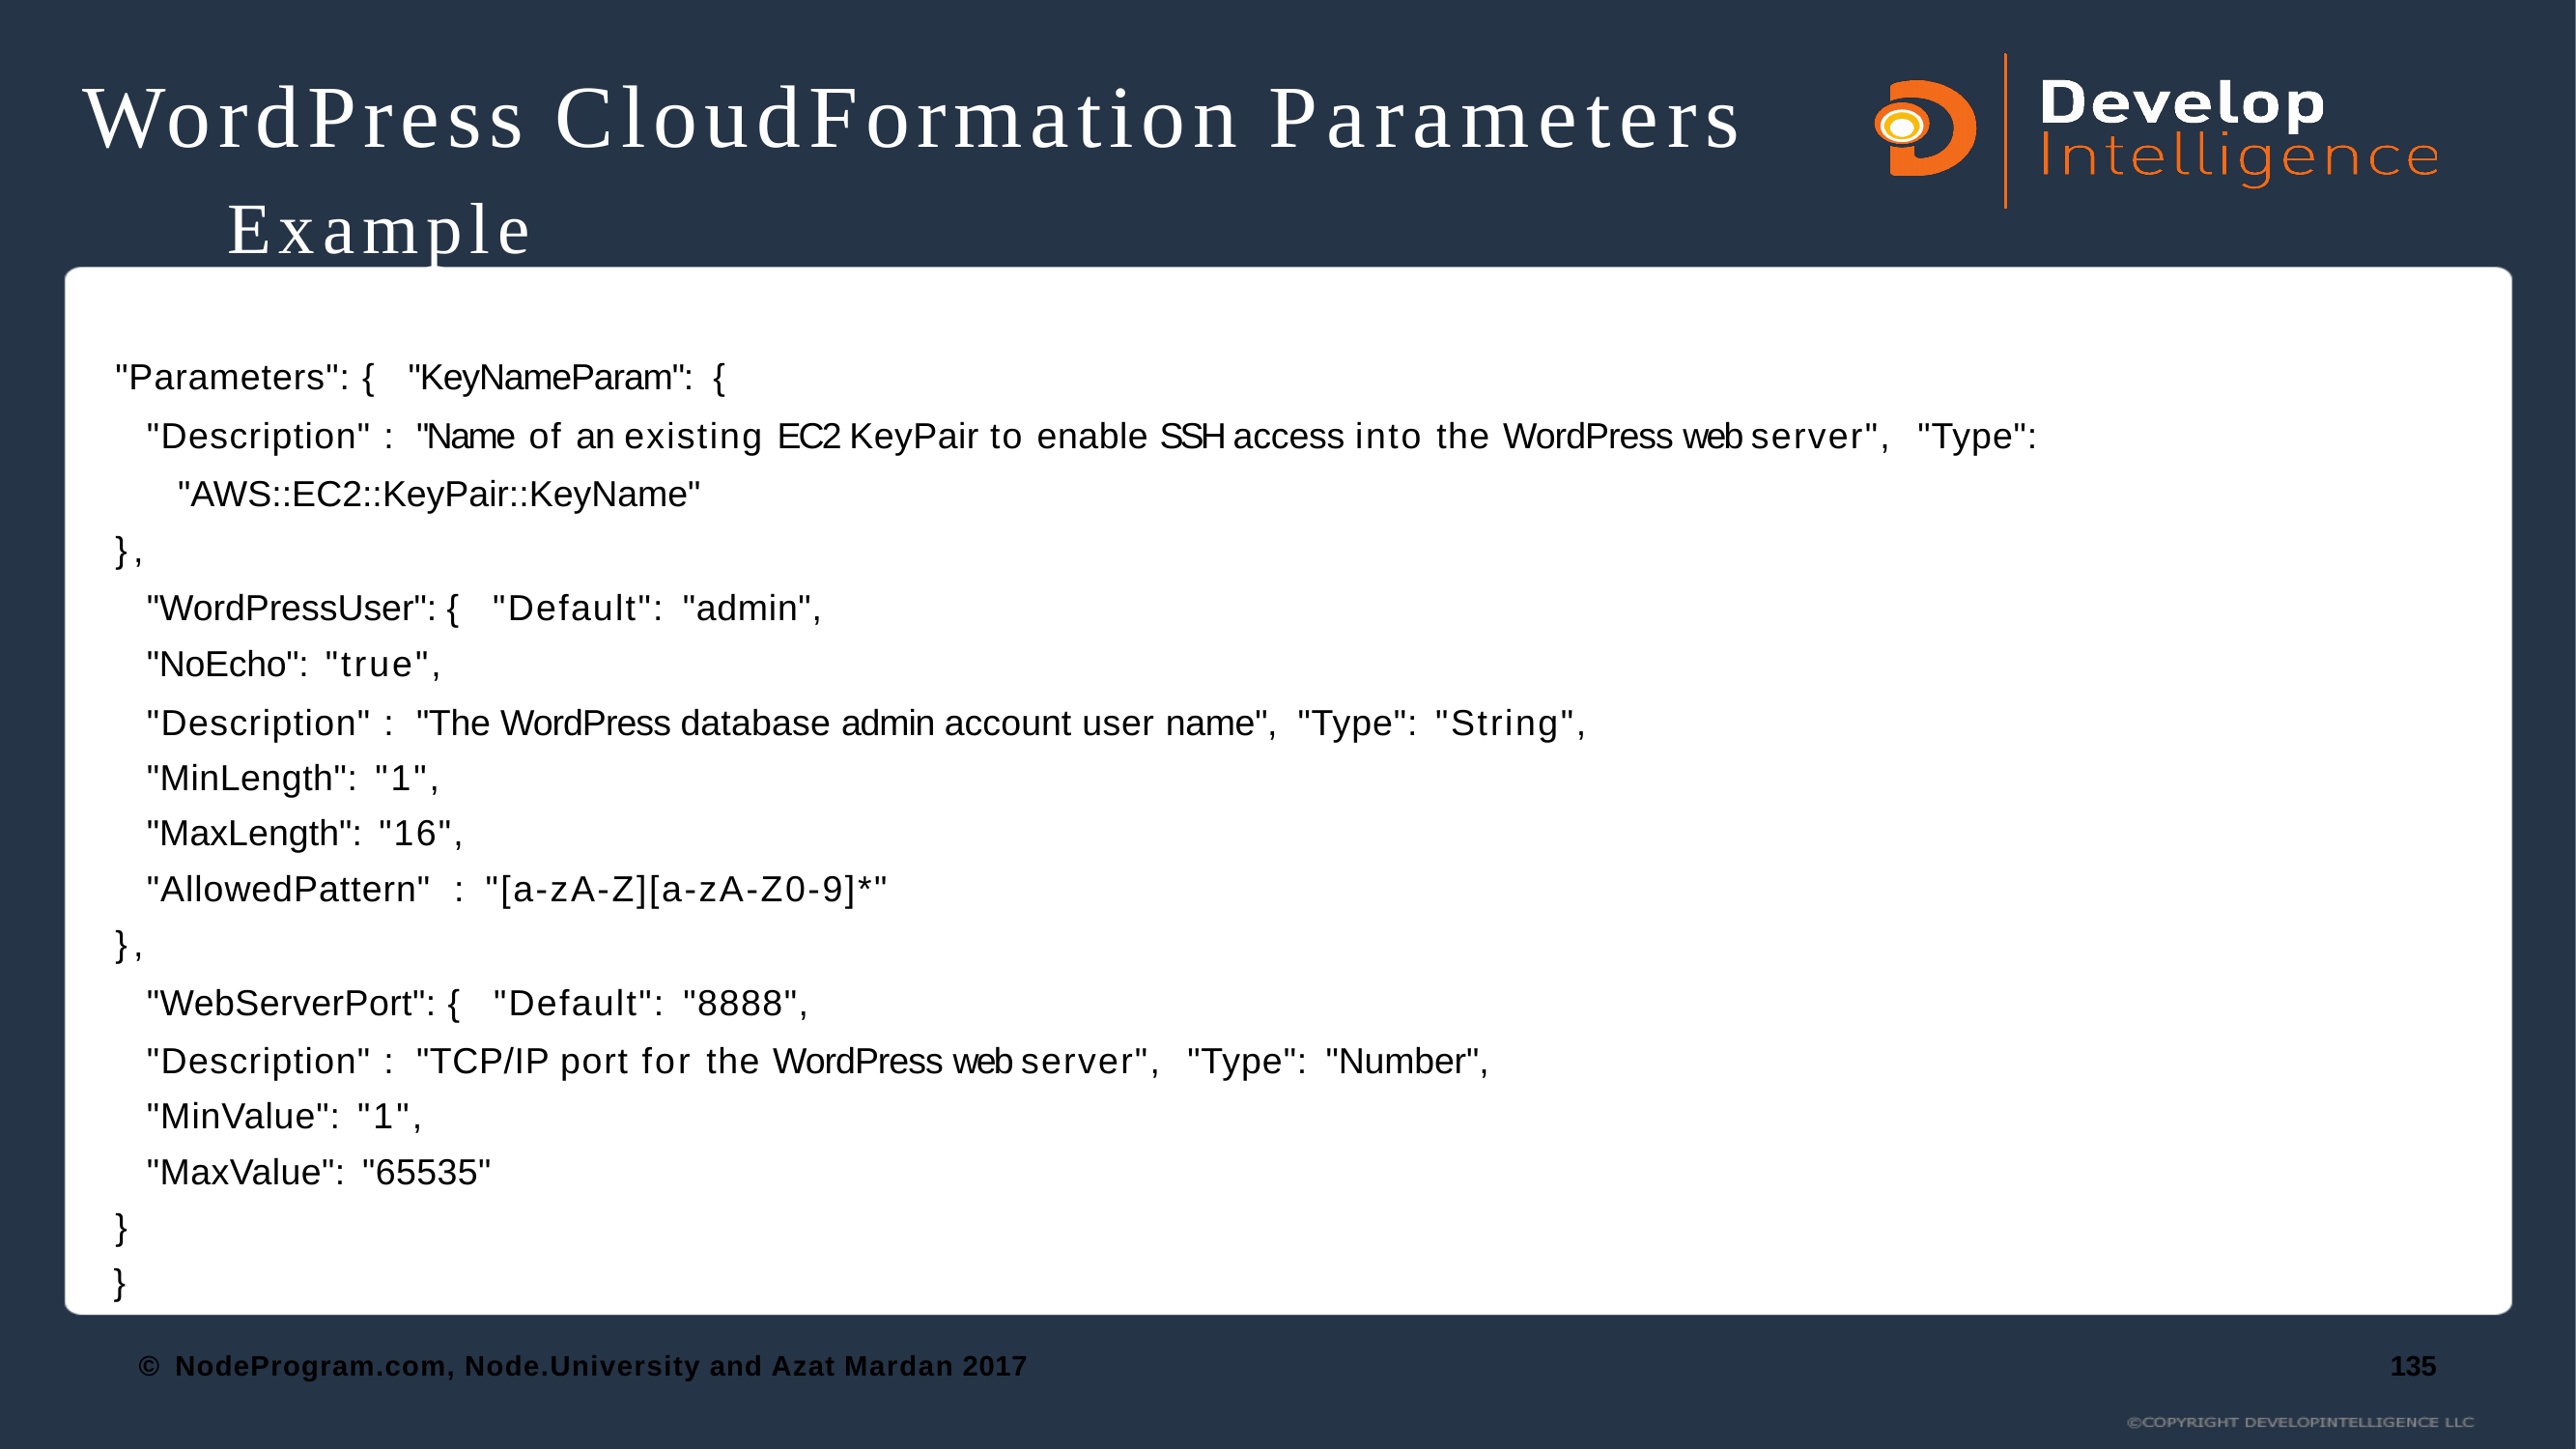

# WordPress CloudFormation Parameters      	Example
"Parameters": {  "KeyNameParam":  {
"Description" : "Name of an existing EC2 KeyPair to enable SSH access into the WordPress web server",  "Type": "AWS::EC2::KeyPair::KeyName"
},
"WordPressUser": {  "Default": "admin",
"NoEcho": "true",
"Description" : "The WordPress database admin account user name",  "Type": "String",
"MinLength": "1",
"MaxLength": "16",
"AllowedPattern"  : "[a-zA-Z][a-zA-Z0-9]*"
},
"WebServerPort": {  "Default": "8888",
"Description" : "TCP/IP port for the WordPress web server",  "Type": "Number",
"MinValue": "1",
"MaxValue": "65535"
}
}
© NodeProgram.com, Node.University and Azat Mardan 2017
135